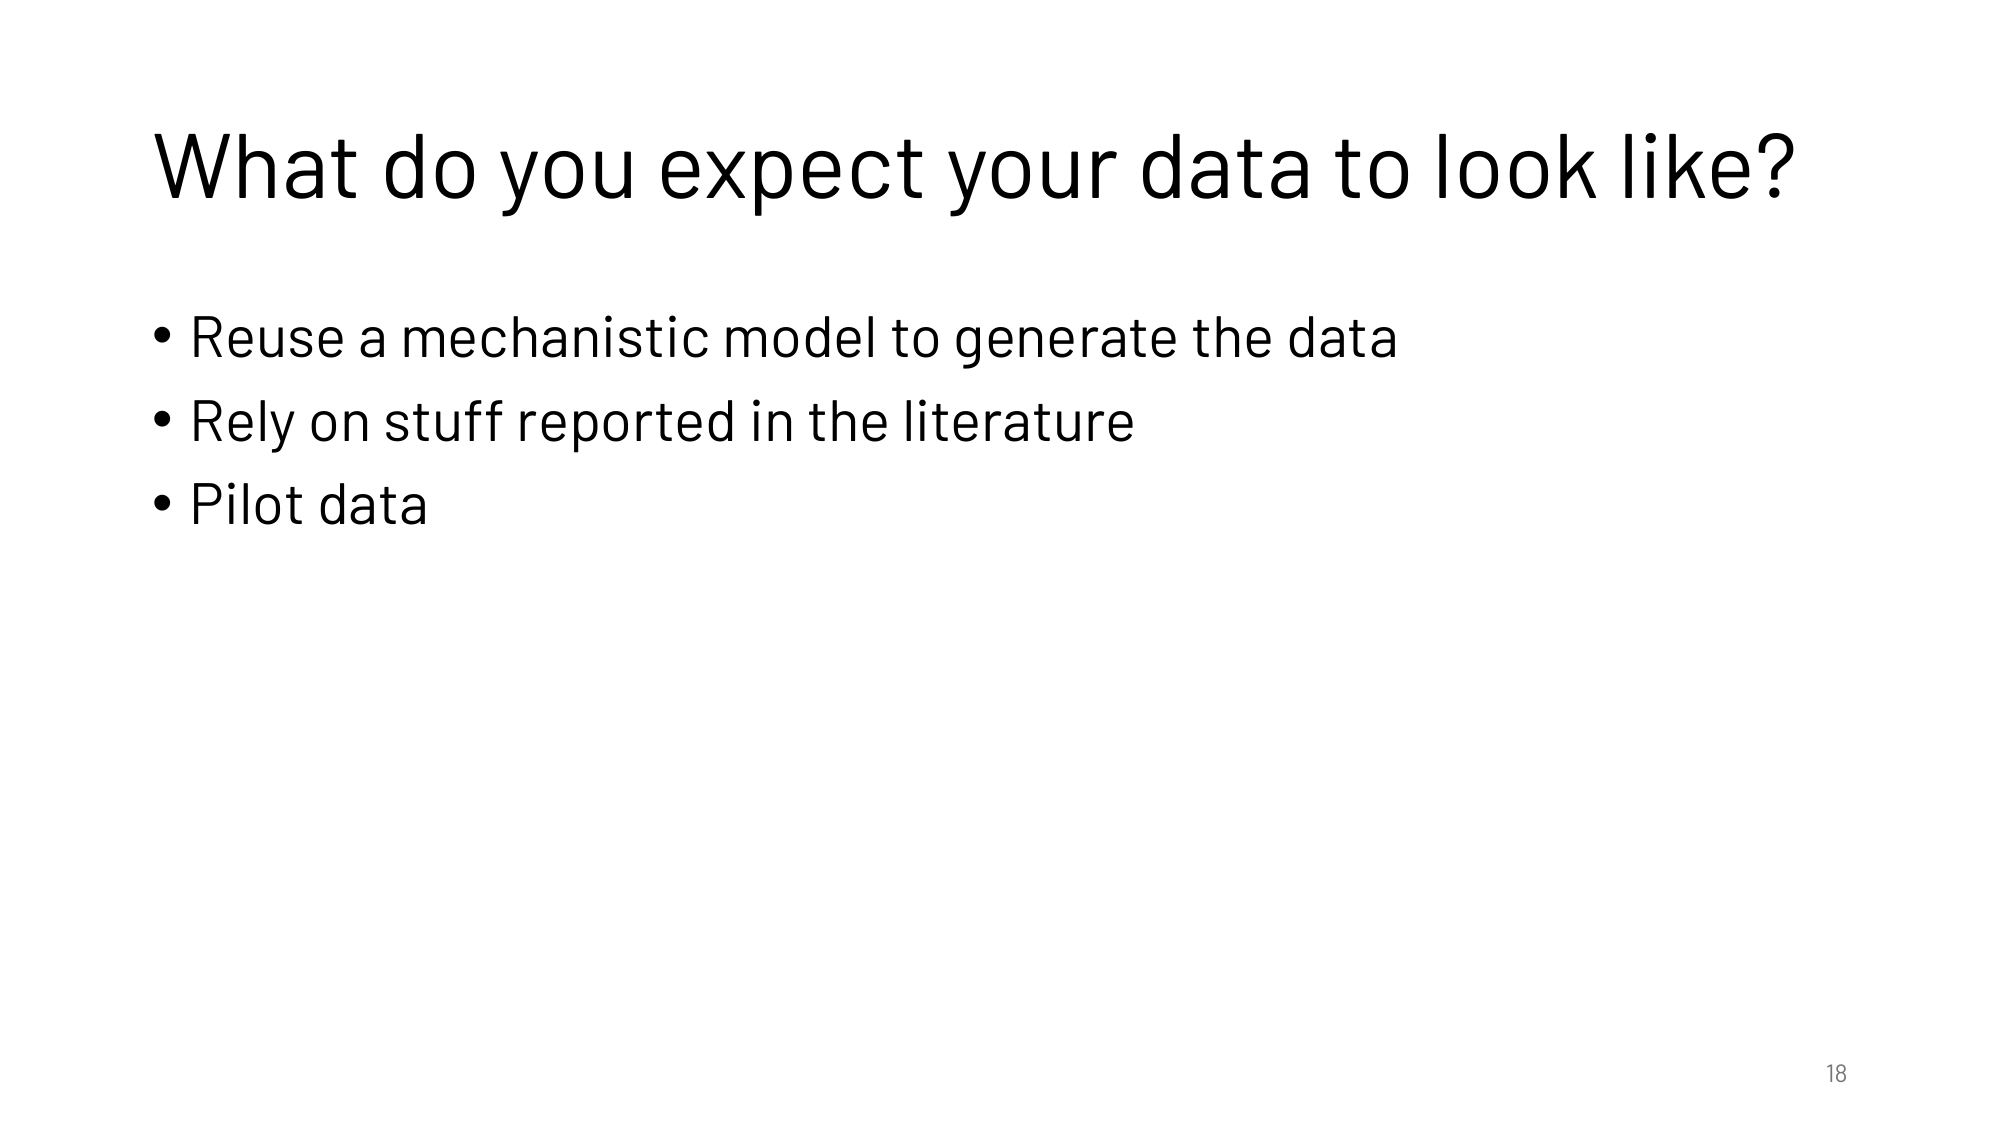

# What do you expect your data to look like?
Reuse a mechanistic model to generate the data
Rely on stuff reported in the literature
Pilot data
18